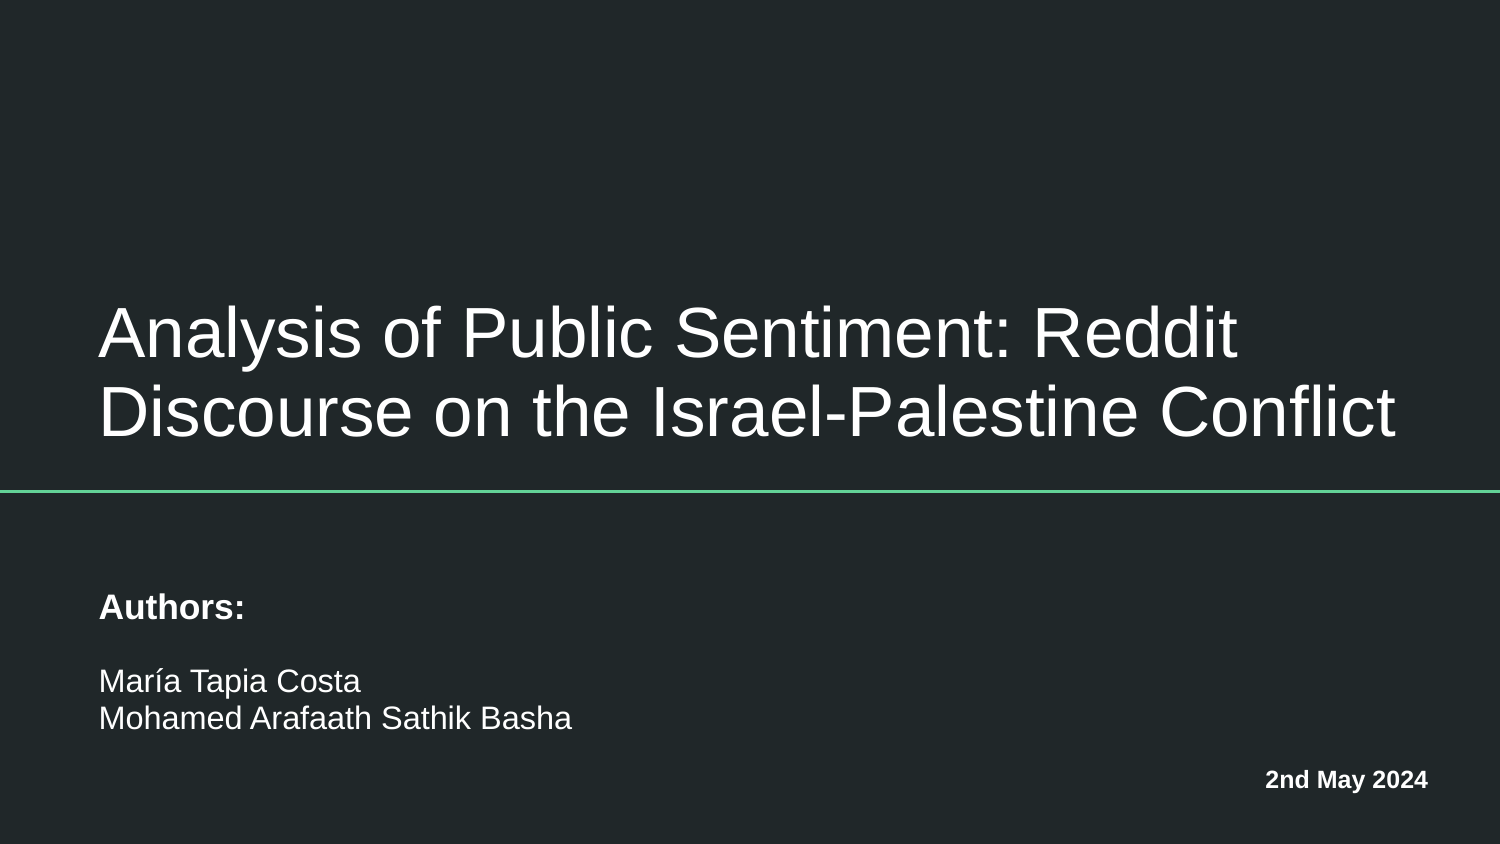

# Analysis of Public Sentiment: Reddit Discourse on the Israel-Palestine Conflict
Authors:
María Tapia Costa
Mohamed Arafaath Sathik Basha
2nd May 2024